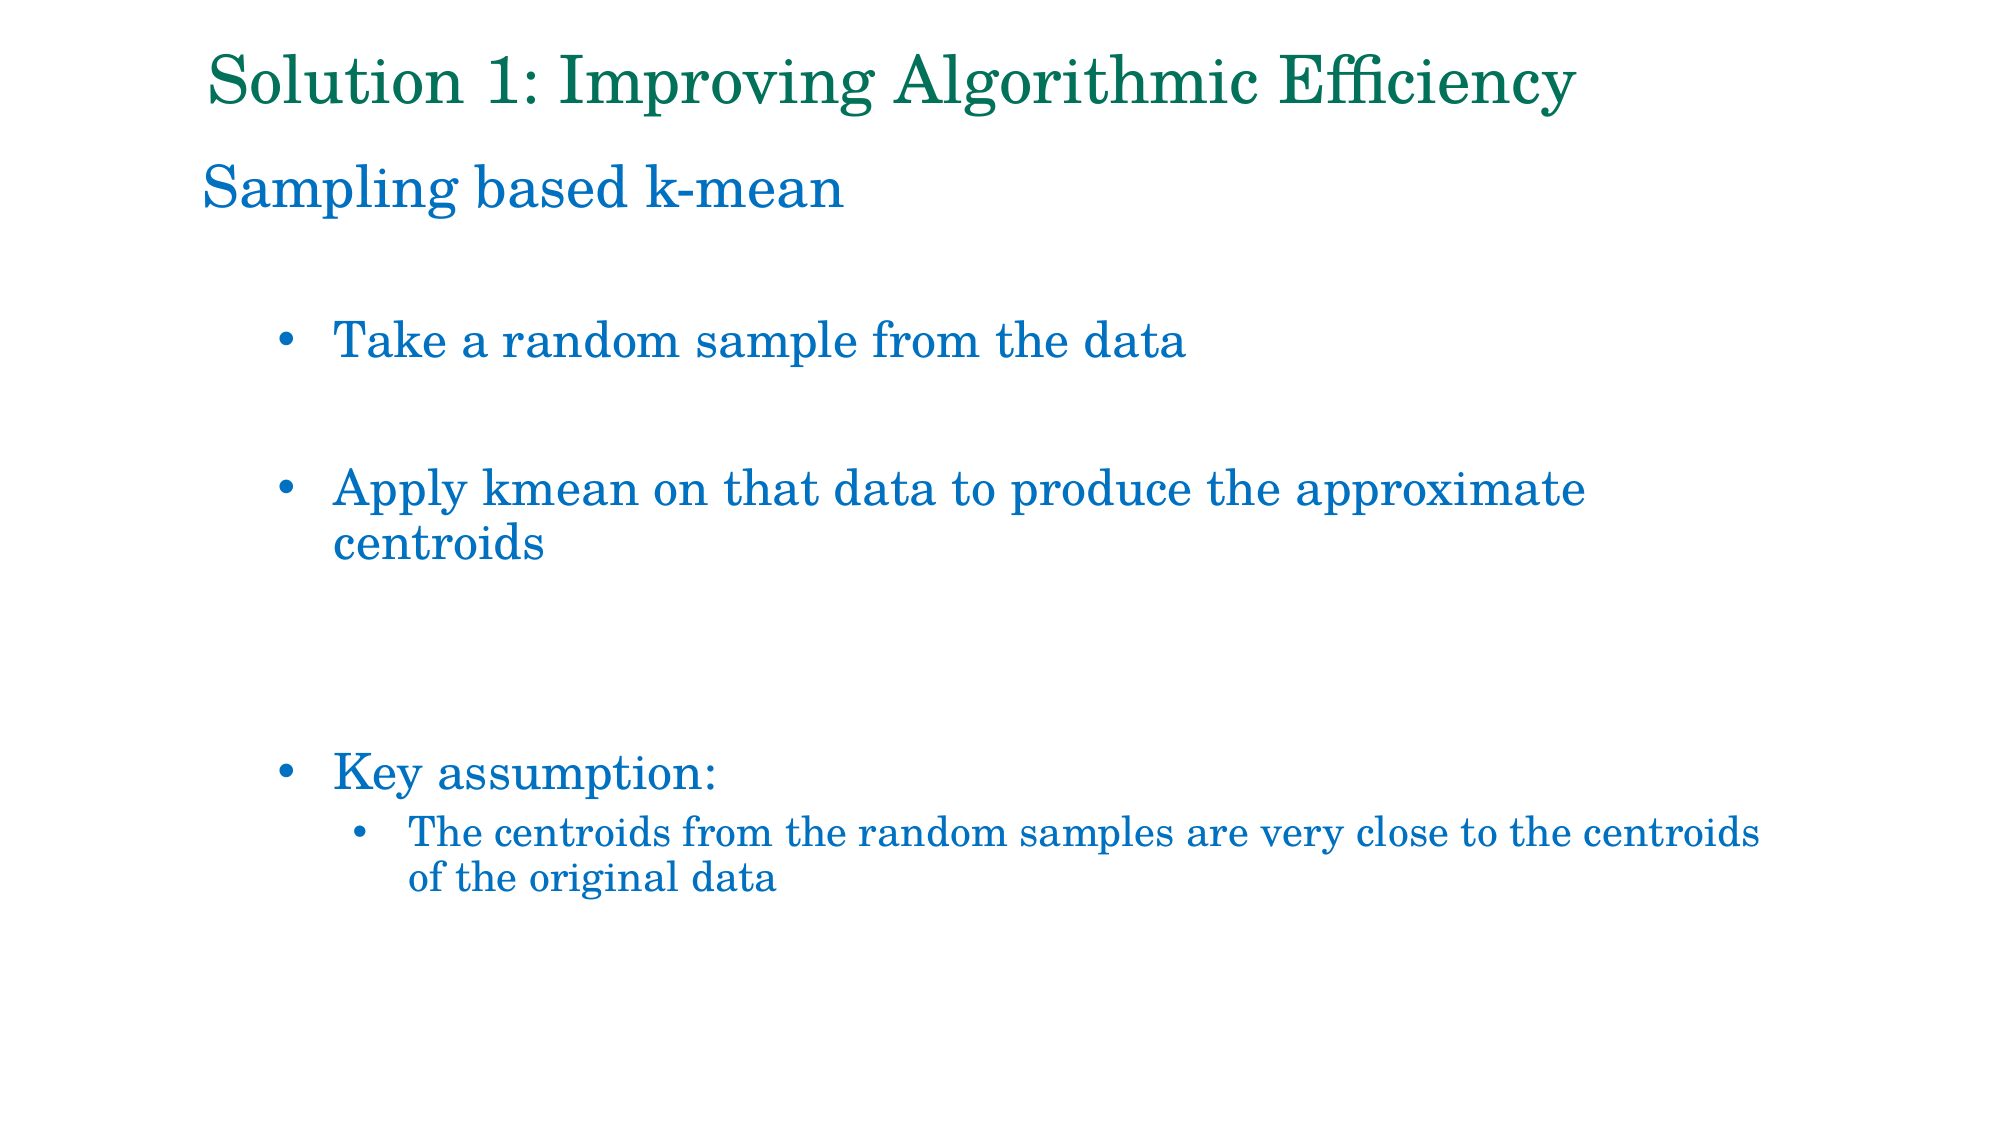

# Solution 1: Improving Algorithmic Efficiency
Sampling based k-mean

Take a random sample from the data

Apply kmean on that data to produce the approximate centroids

Key assumption:
The centroids from the random samples are very close to the centroids of the original data

Selective Search: Efficient and Effective Search of Large Textual Collections
by Kulkarni and Callan, ACM TOIS, 2016